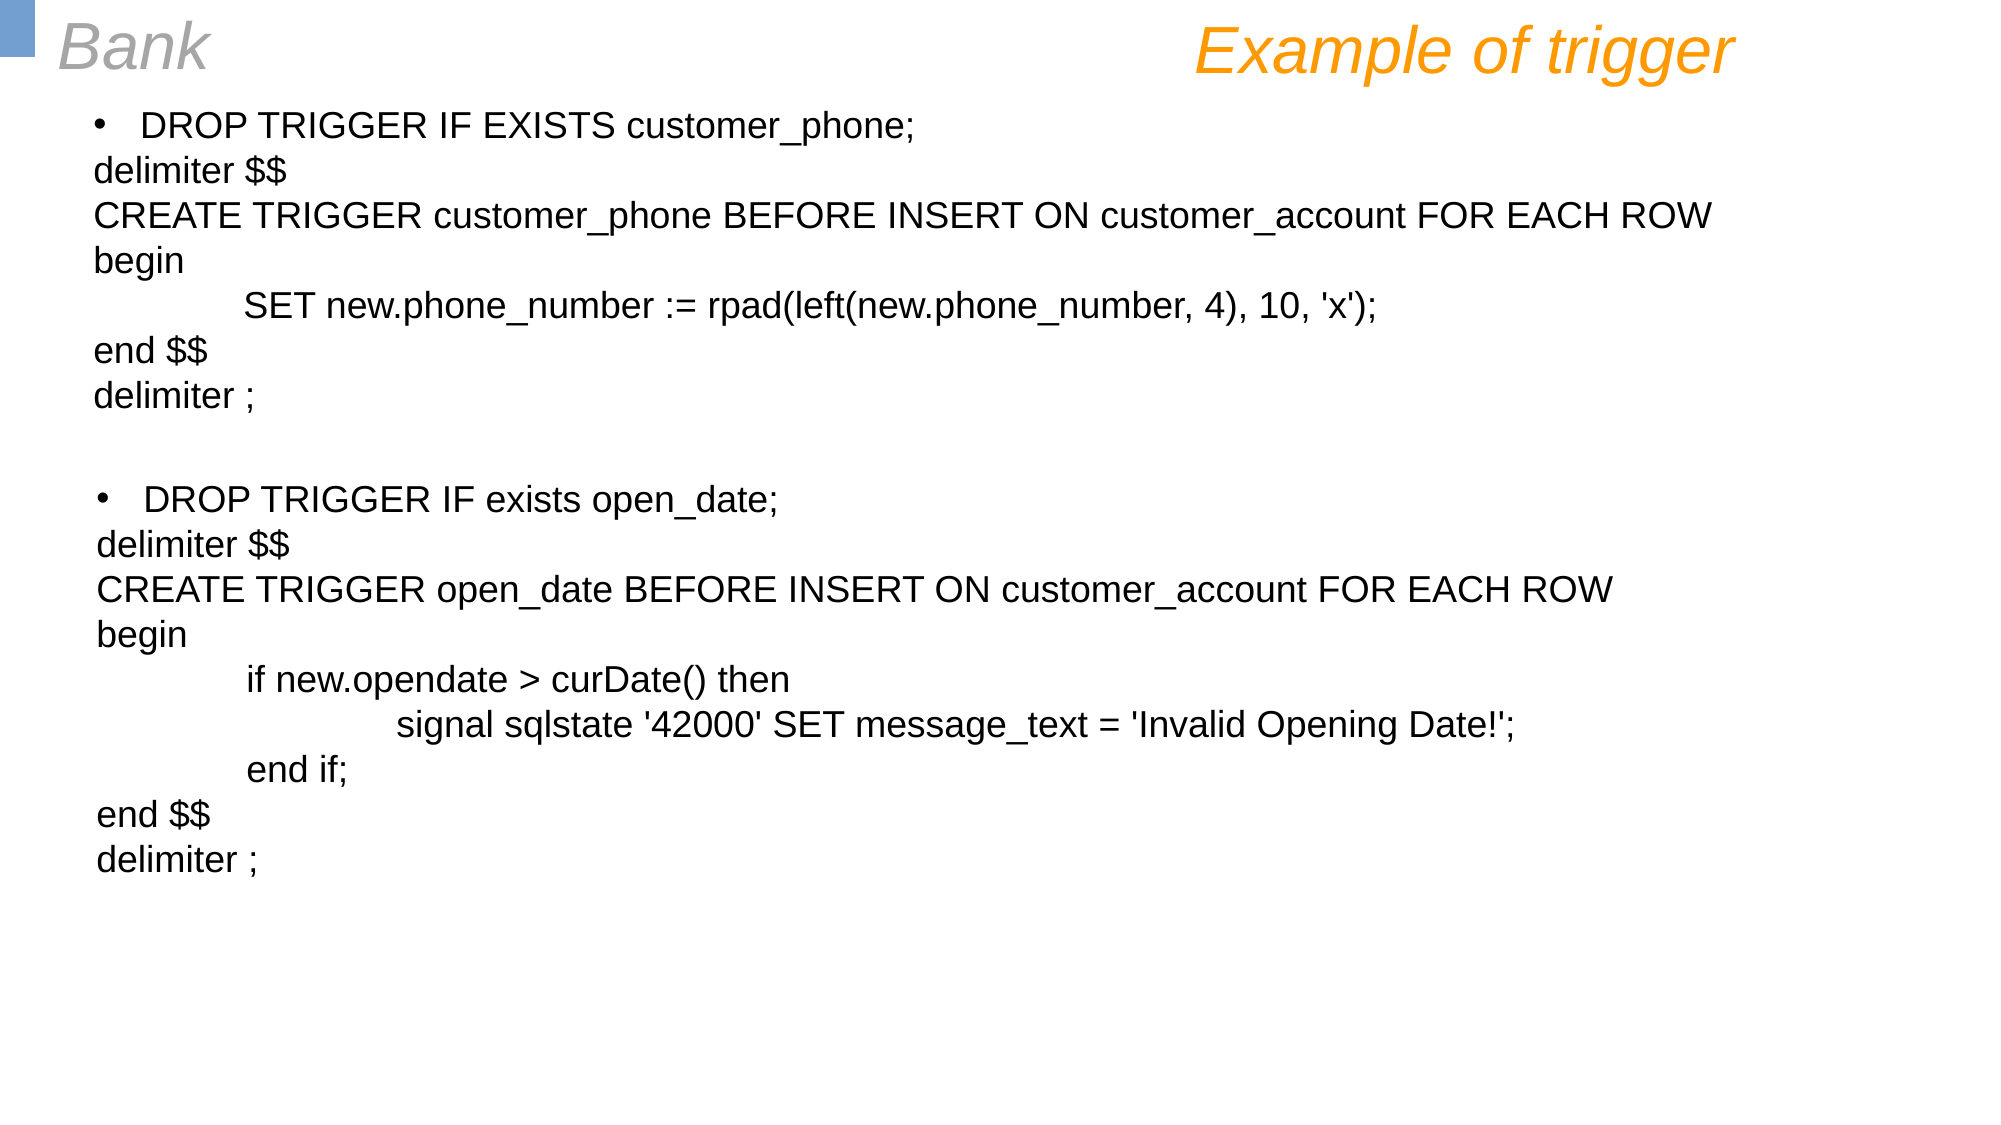

Bank
Example of trigger
DROP TRIGGER IF EXISTS customer_phone;
delimiter $$
CREATE TRIGGER customer_phone BEFORE INSERT ON customer_account FOR EACH ROW
begin
	SET new.phone_number := rpad(left(new.phone_number, 4), 10, 'x');
end $$
delimiter ;
DROP TRIGGER IF exists open_date;
delimiter $$
CREATE TRIGGER open_date BEFORE INSERT ON customer_account FOR EACH ROW
begin
	if new.opendate > curDate() then
		signal sqlstate '42000' SET message_text = 'Invalid Opening Date!';
	end if;
end $$
delimiter ;